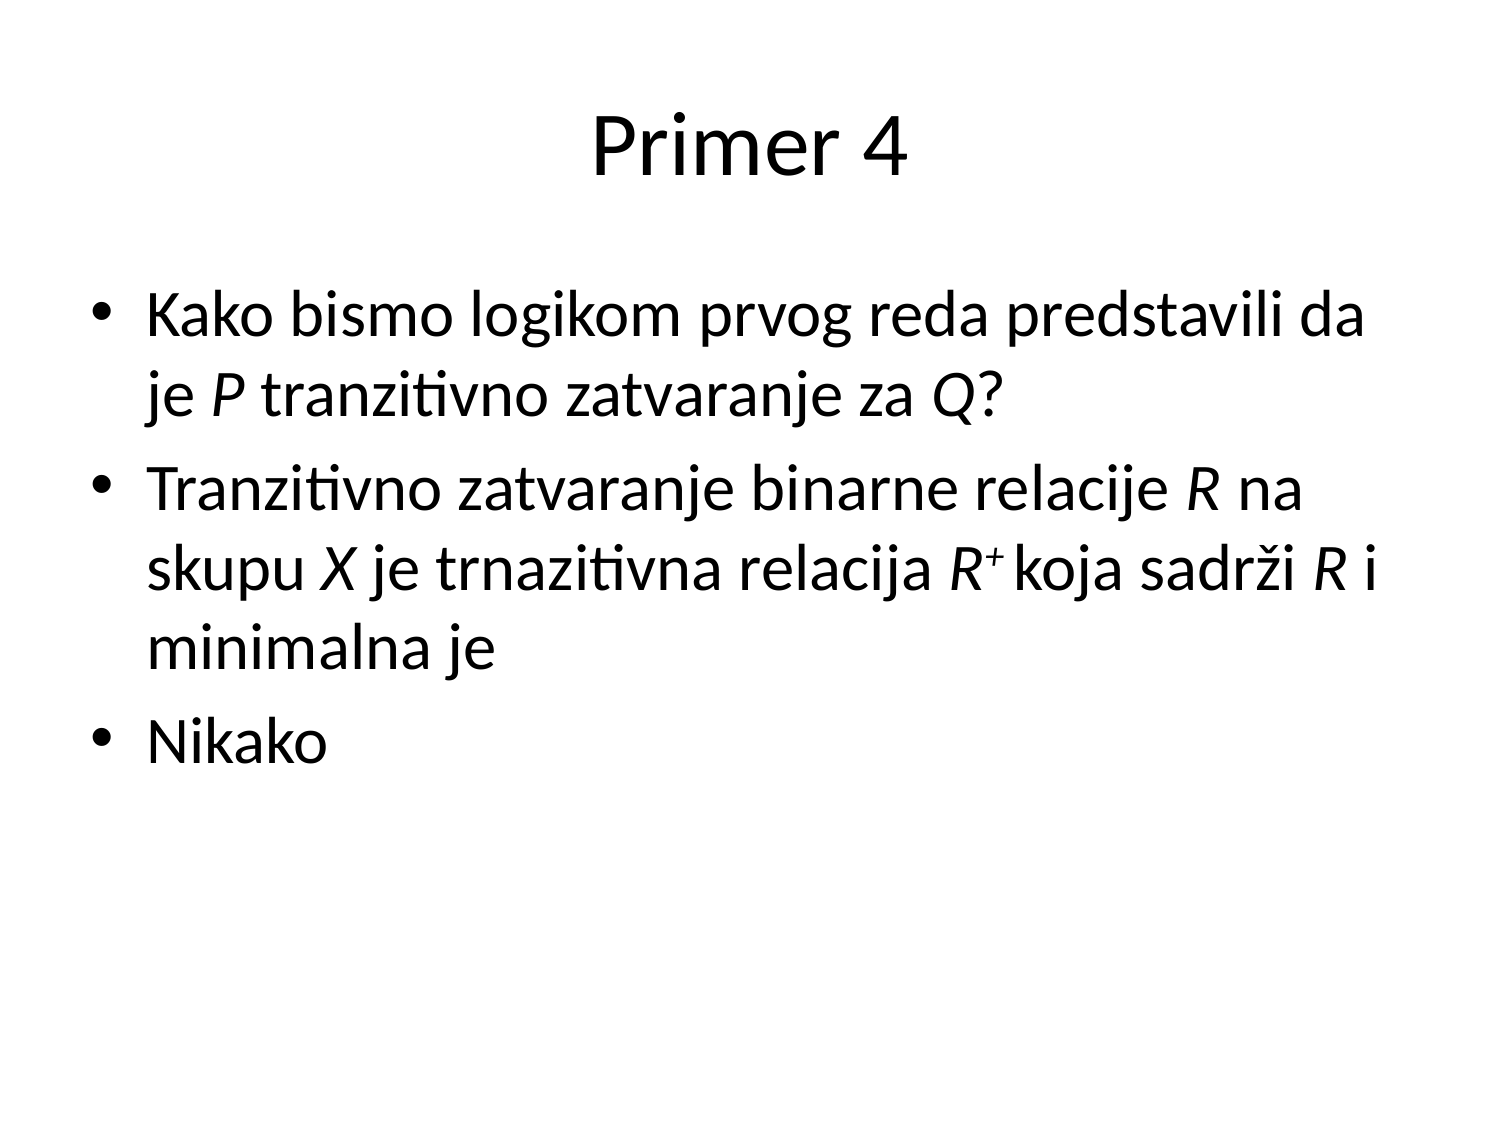

# Primer 4
Kako bismo logikom prvog reda predstavili da je P tranzitivno zatvaranje za Q?
Tranzitivno zatvaranje binarne relacije R na skupu X je trnazitivna relacija R+ koja sadrži R i minimalna je
Nikako